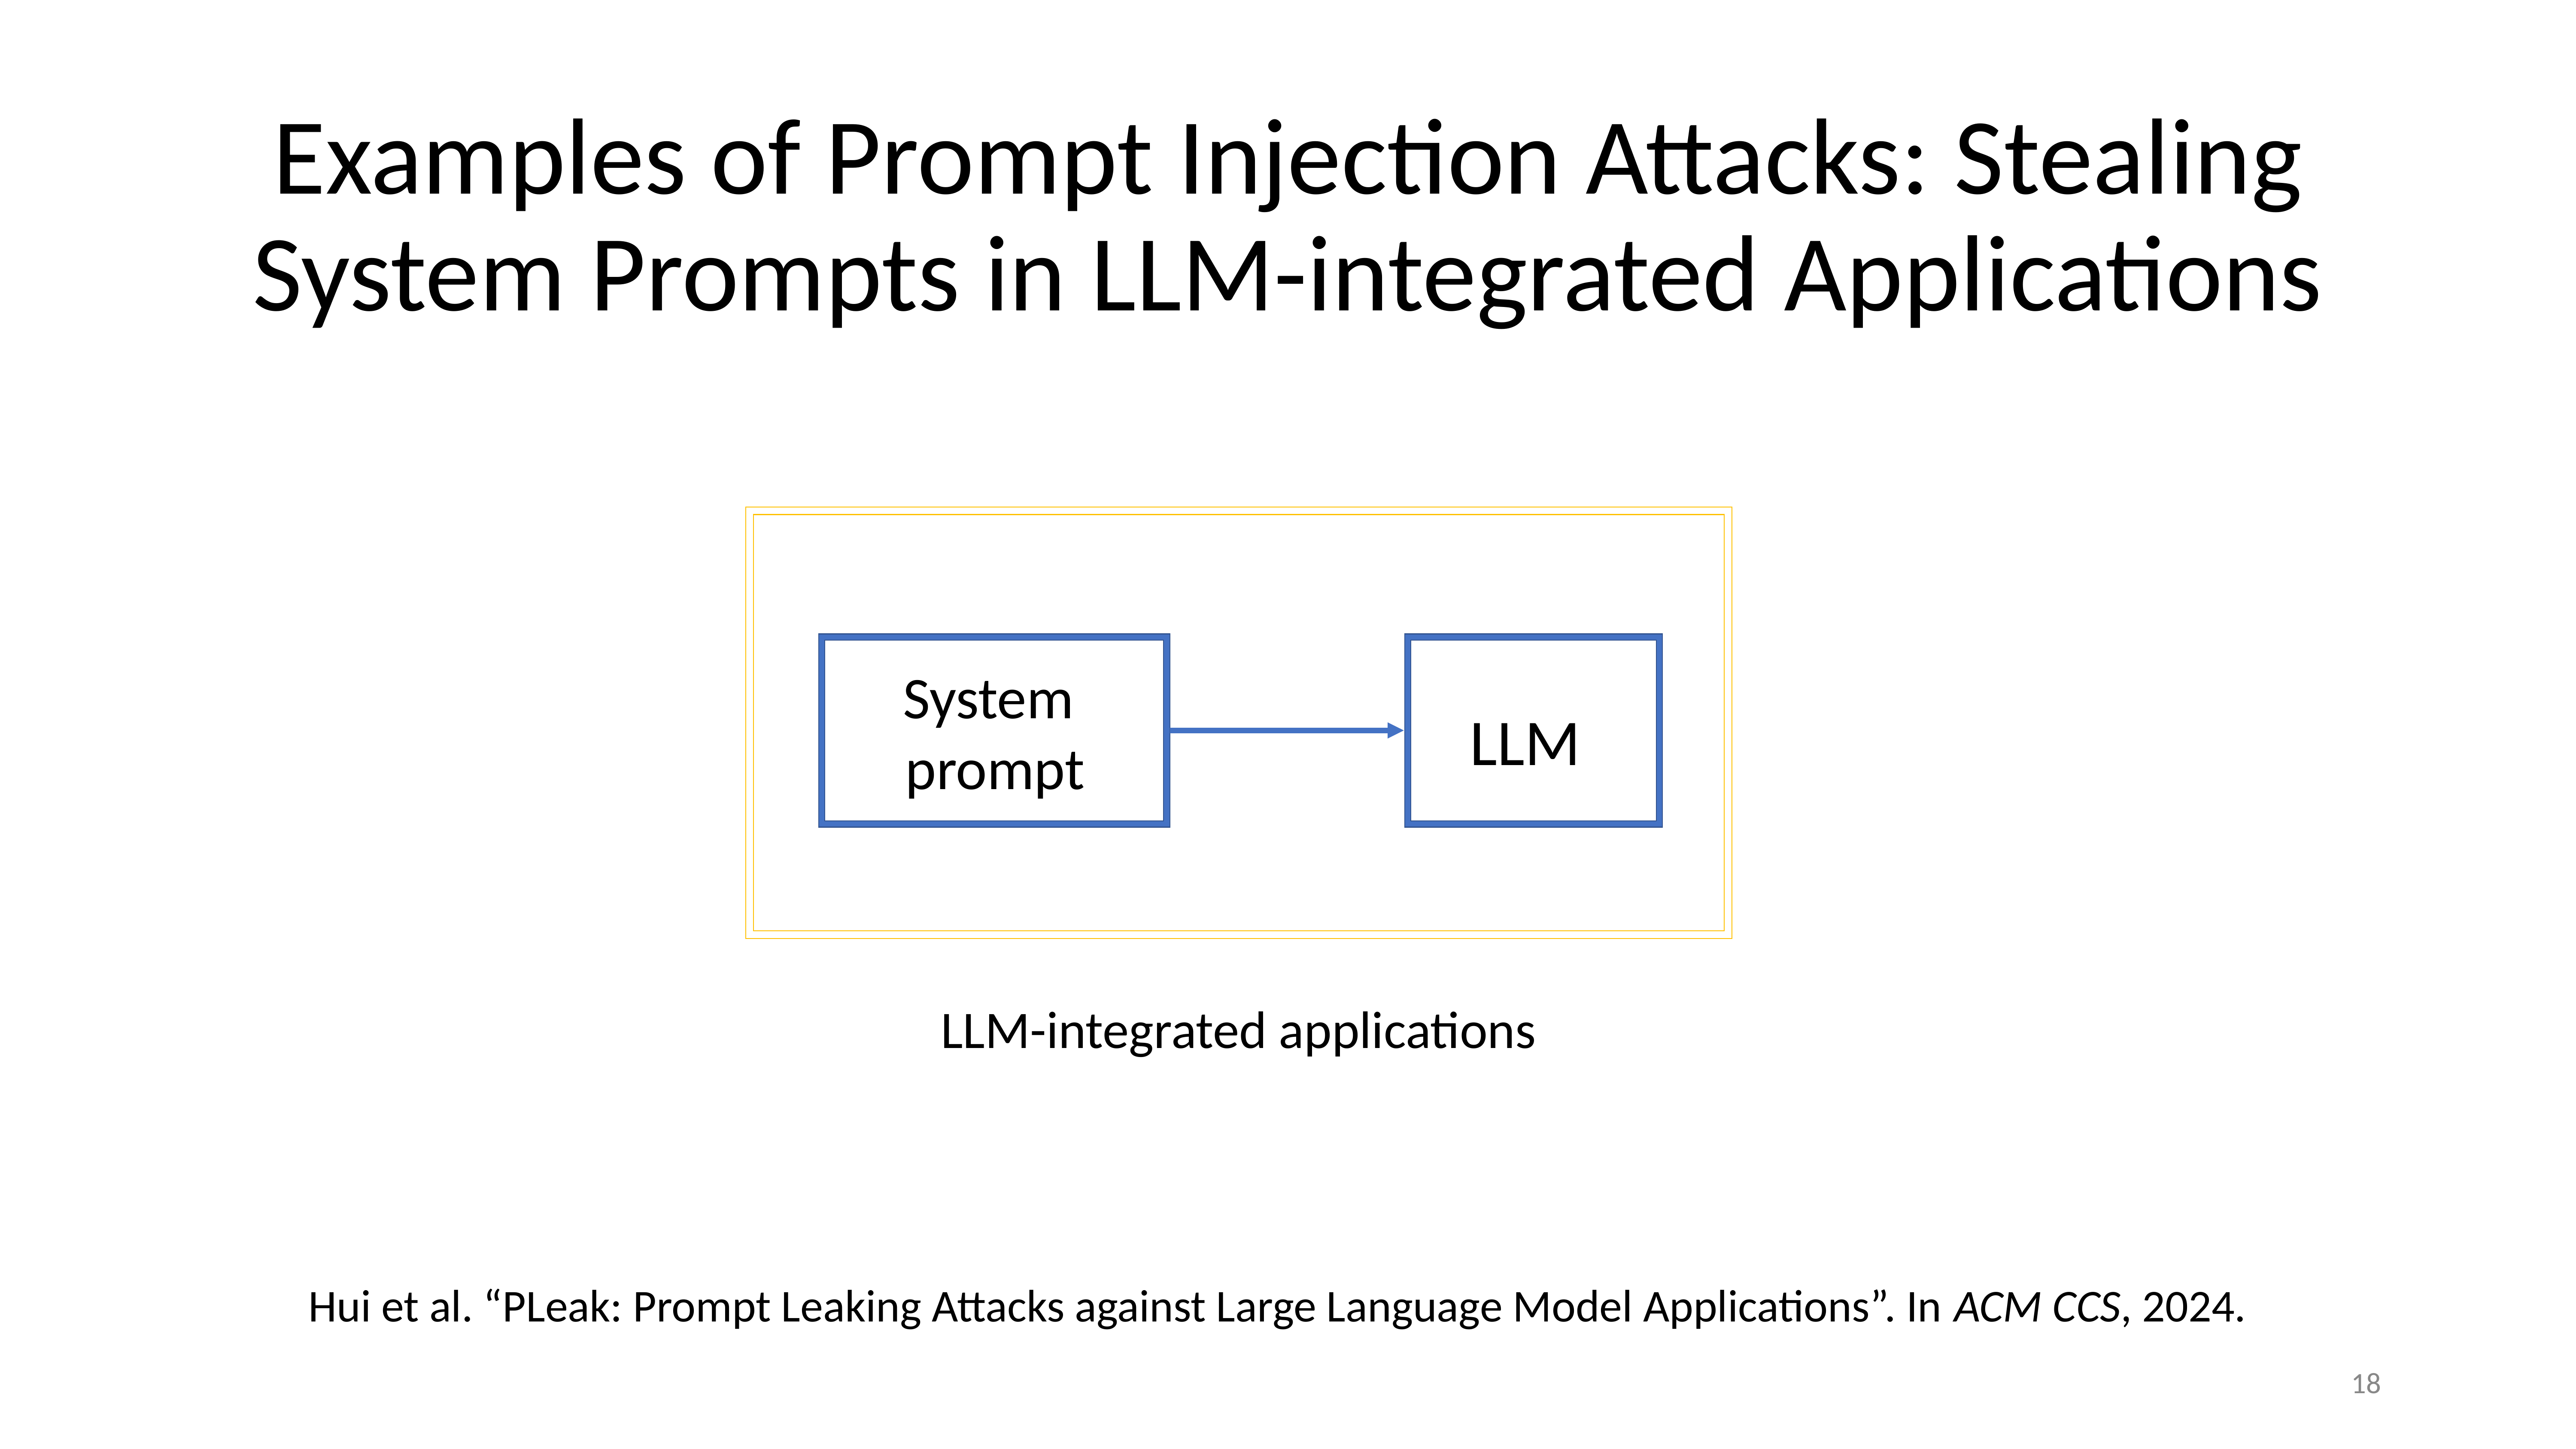

# Examples of Prompt Injection Attacks: Stealing System Prompts in LLM-integrated Applications

System
prompt
LLM
LLM-integrated applications
Hui et al. “PLeak: Prompt Leaking Attacks against Large Language Model Applications”. In ACM CCS, 2024.
18